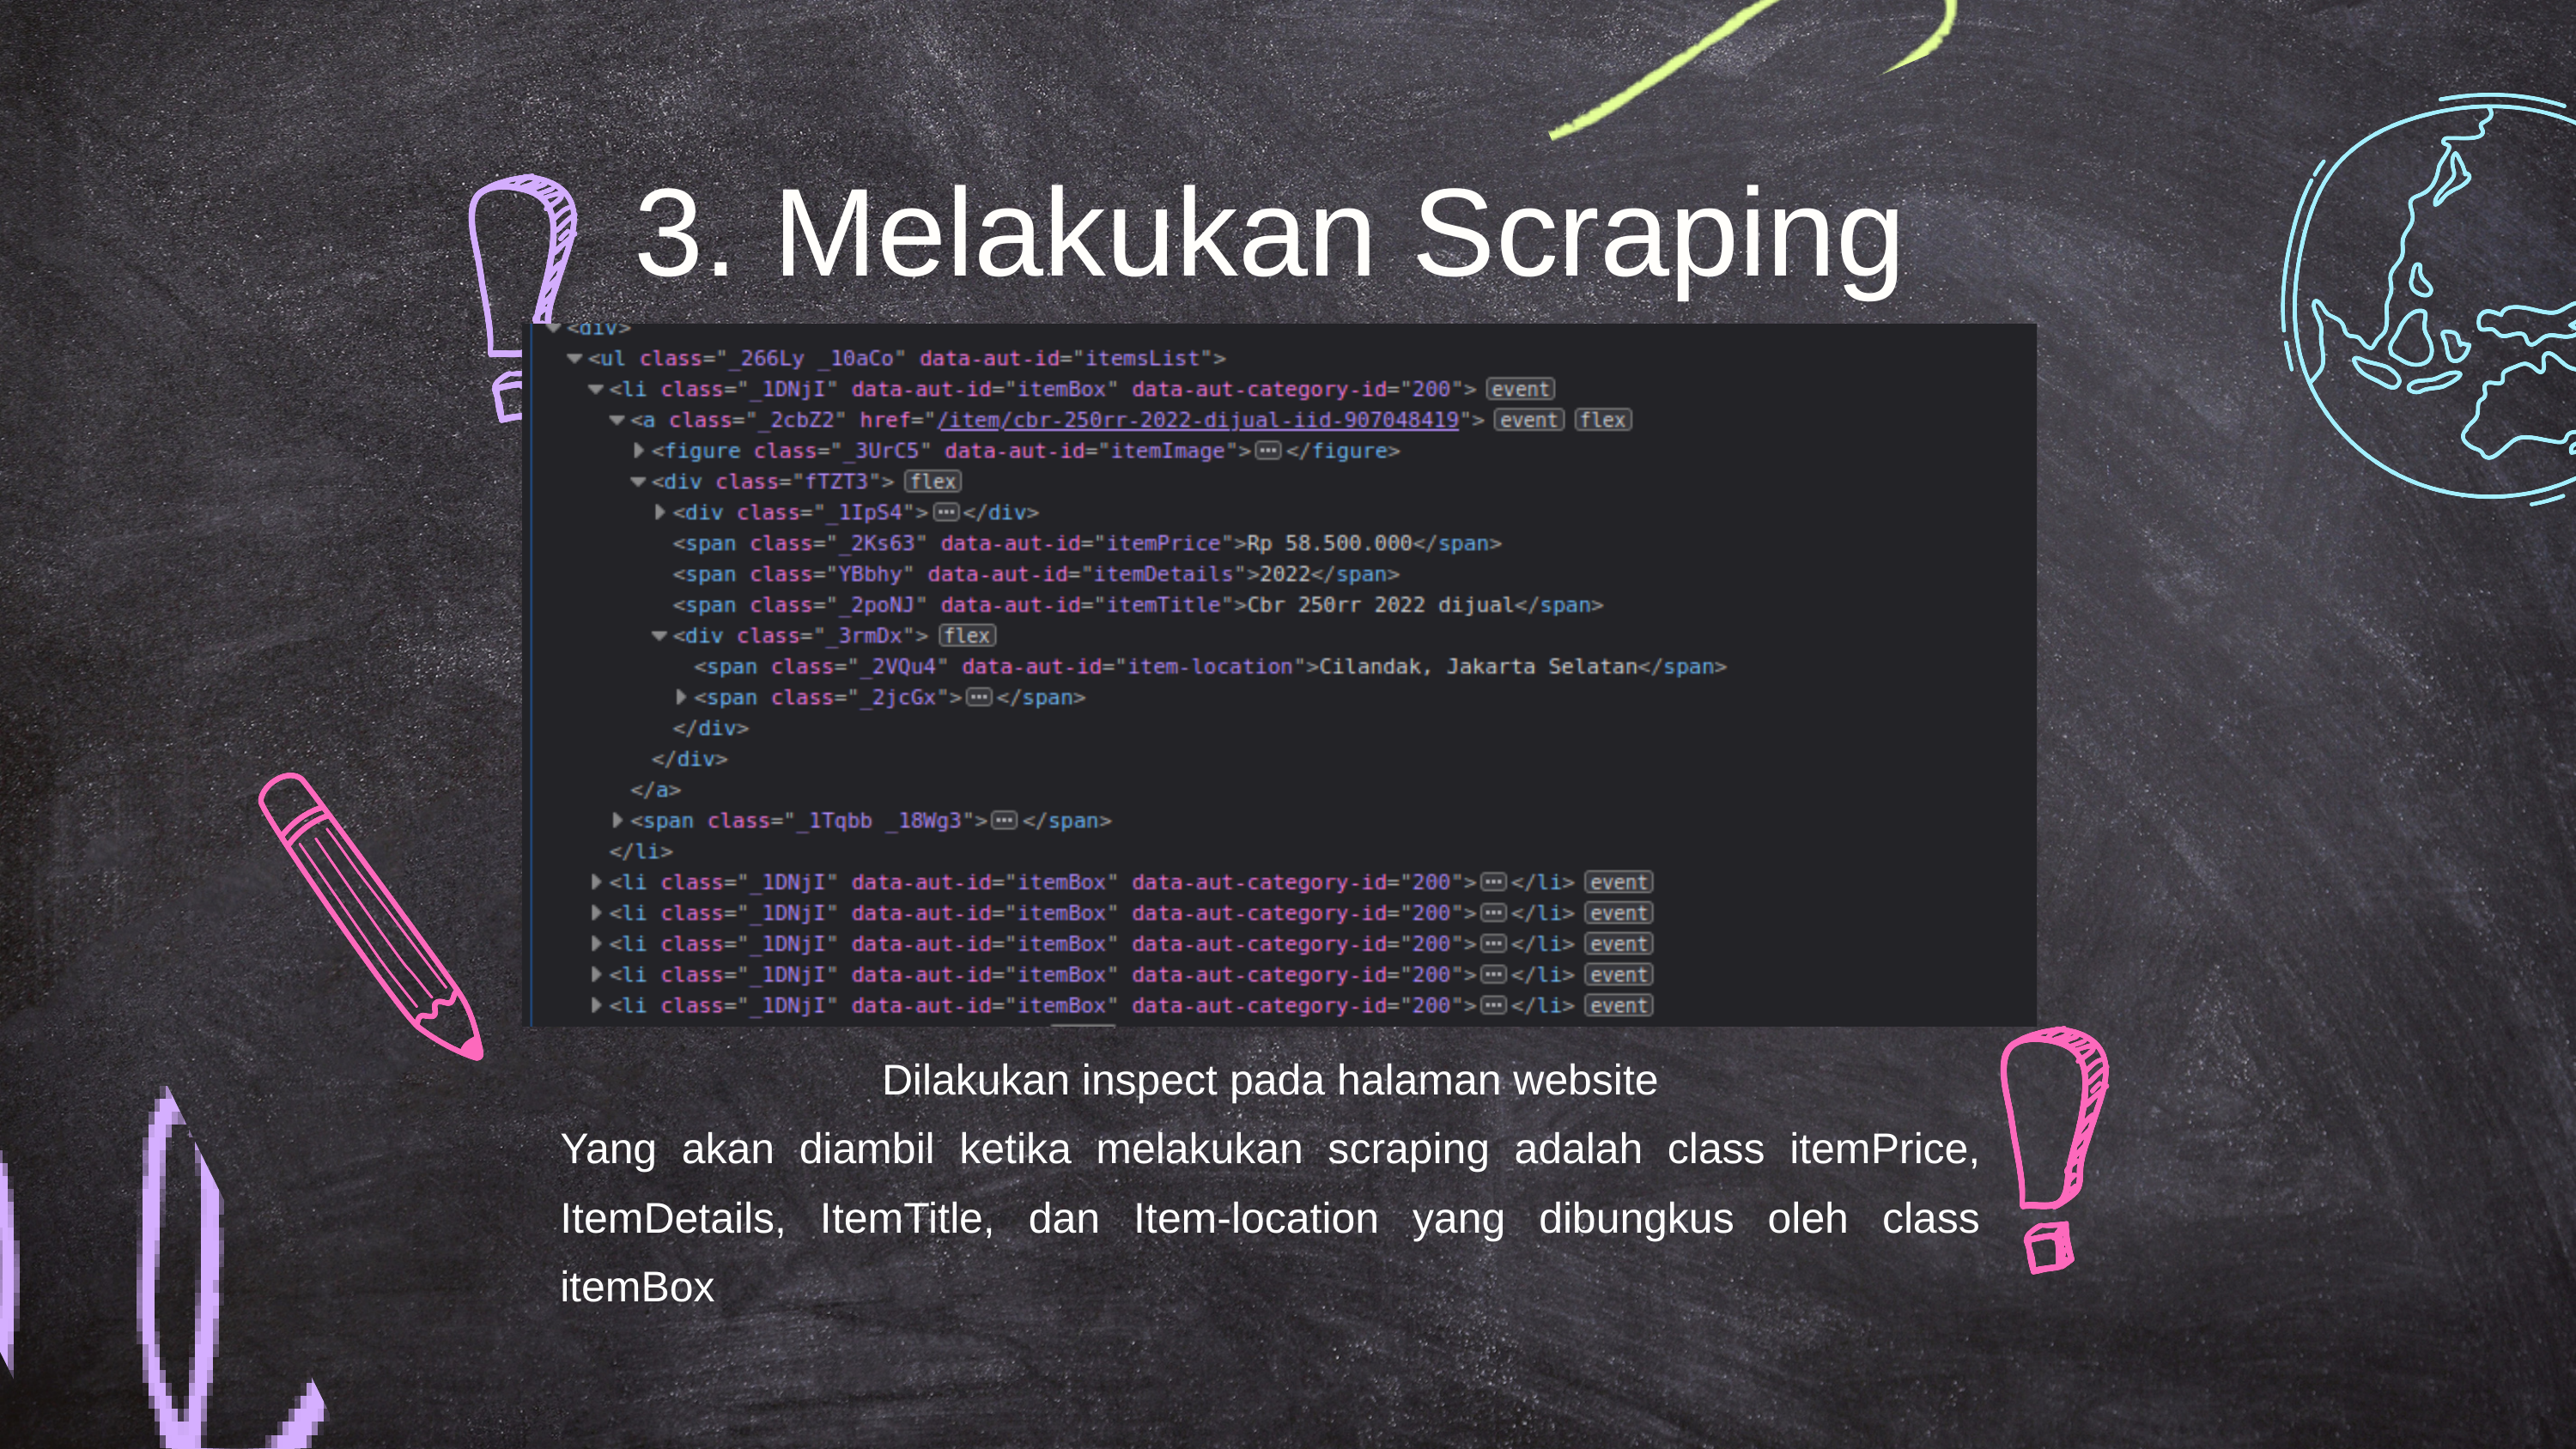

3. Melakukan Scraping

Dilakukan inspect pada halaman website
Yang akan diambil ketika melakukan scraping adalah class itemPrice, ItemDetails, ItemTitle, dan Item-location yang dibungkus oleh class itemBox